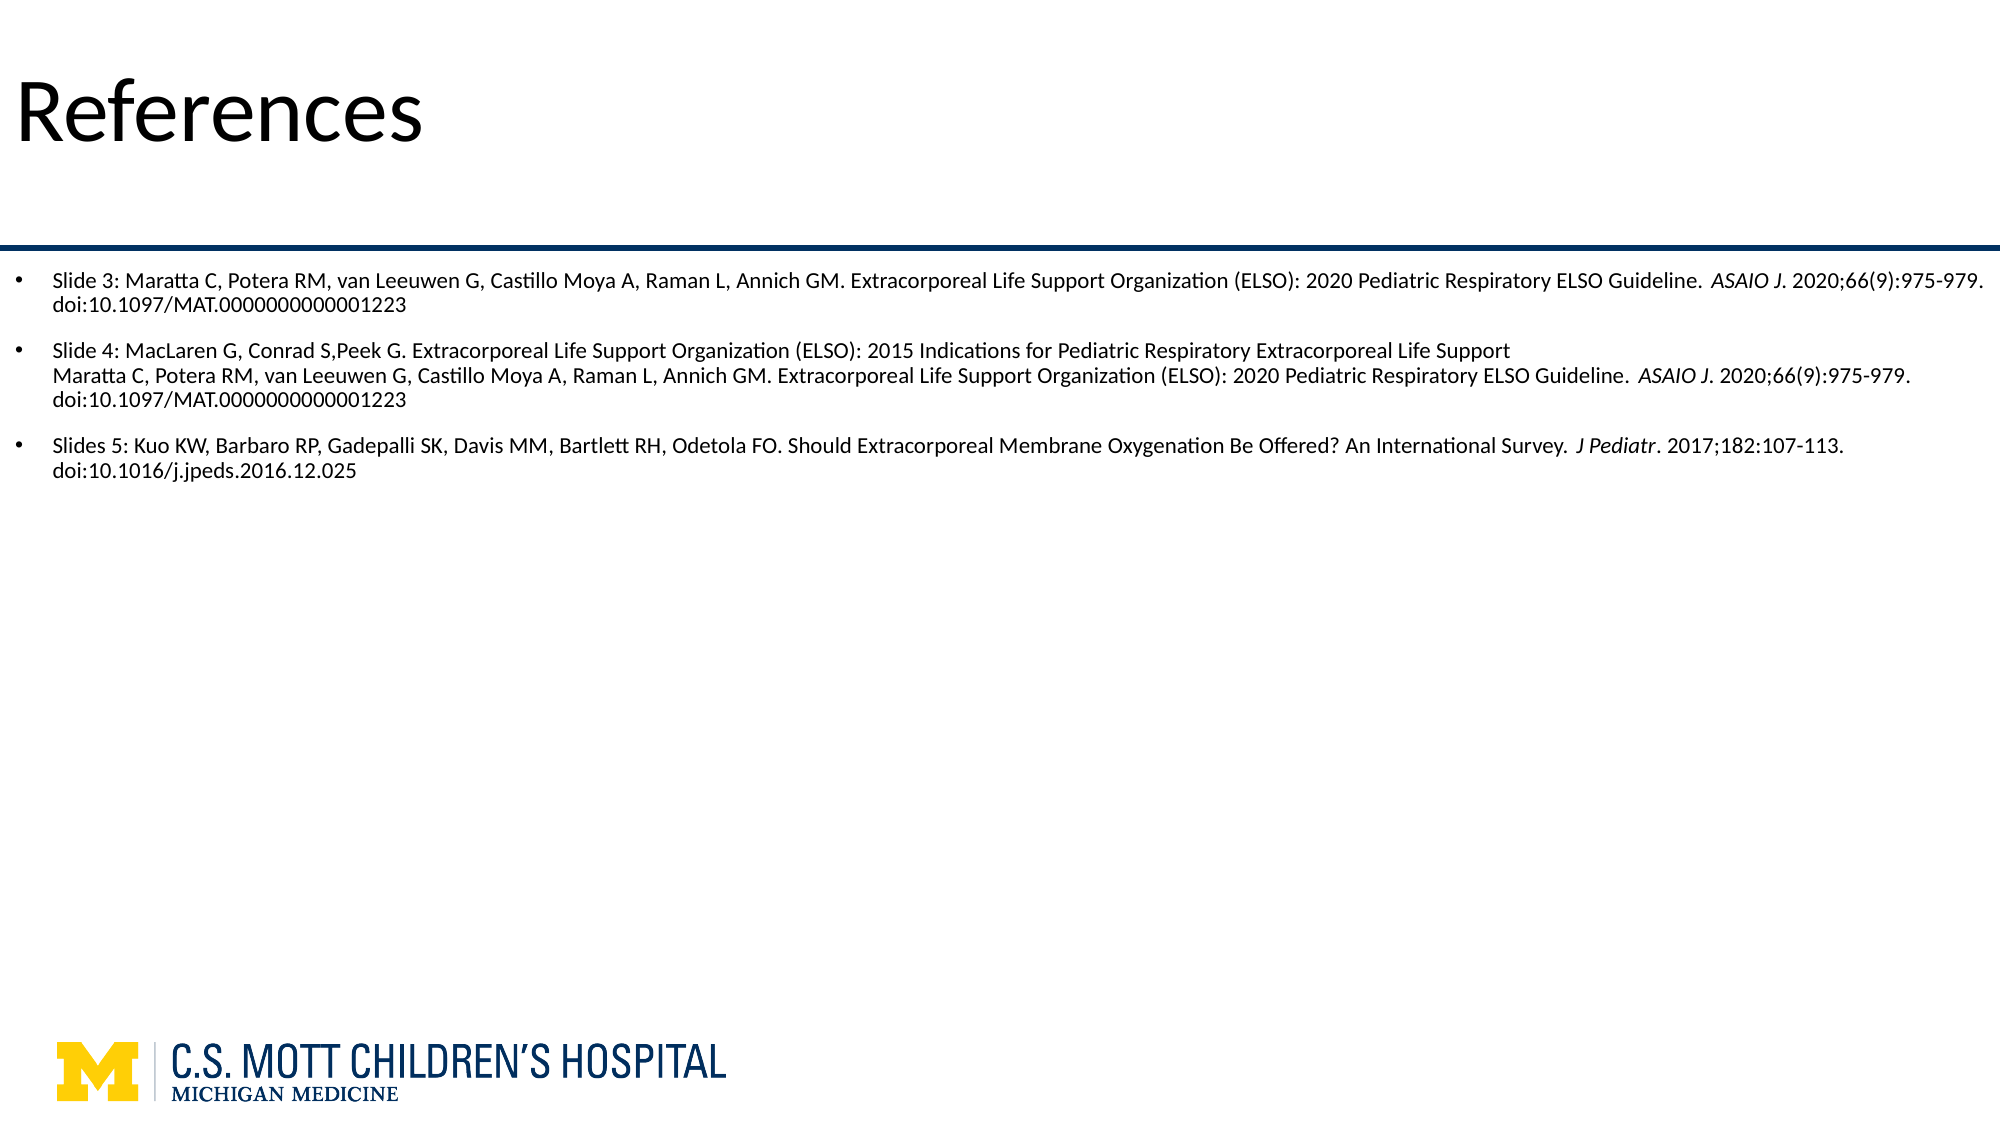

# References
Slide 3: Maratta C, Potera RM, van Leeuwen G, Castillo Moya A, Raman L, Annich GM. Extracorporeal Life Support Organization (ELSO): 2020 Pediatric Respiratory ELSO Guideline. ASAIO J. 2020;66(9):975-979. doi:10.1097/MAT.0000000000001223
Slide 4: MacLaren G, Conrad S,Peek G. Extracorporeal Life Support Organization (ELSO): 2015 Indications for Pediatric Respiratory Extracorporeal Life Support
Maratta C, Potera RM, van Leeuwen G, Castillo Moya A, Raman L, Annich GM. Extracorporeal Life Support Organization (ELSO): 2020 Pediatric Respiratory ELSO Guideline. ASAIO J. 2020;66(9):975-979. doi:10.1097/MAT.0000000000001223
Slides 5: Kuo KW, Barbaro RP, Gadepalli SK, Davis MM, Bartlett RH, Odetola FO. Should Extracorporeal Membrane Oxygenation Be Offered? An International Survey. J Pediatr. 2017;182:107-113. doi:10.1016/j.jpeds.2016.12.025